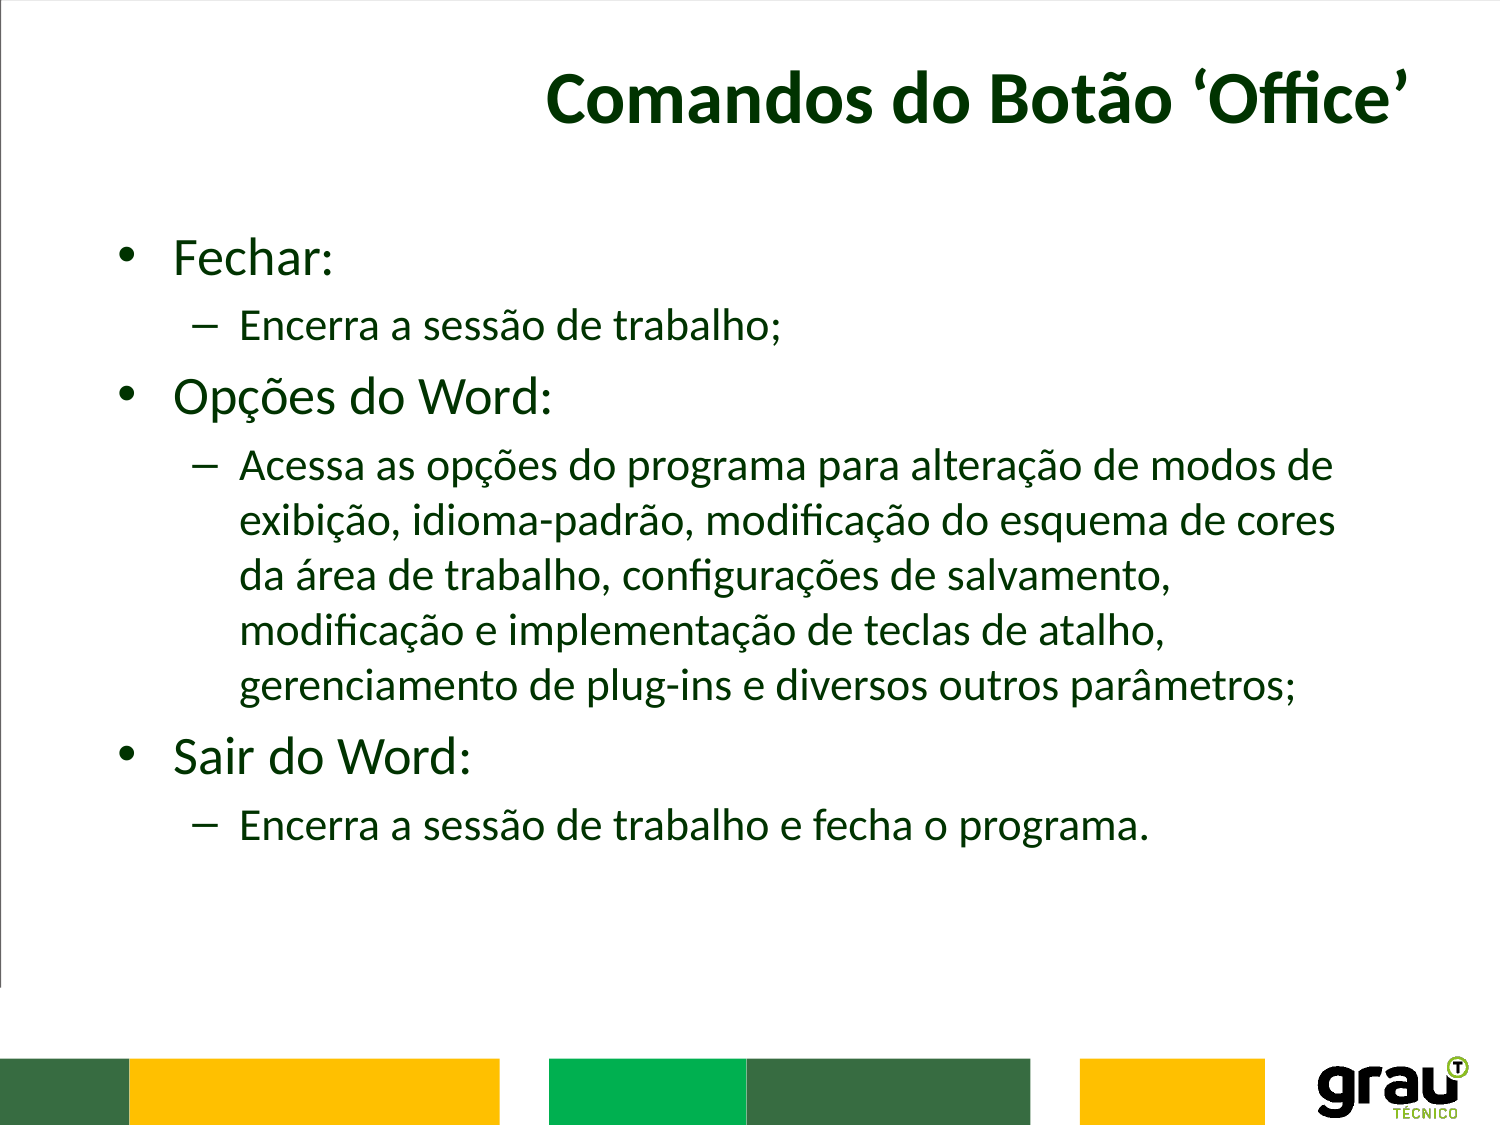

# Comandos do Botão ‘Office’
Fechar:
Encerra a sessão de trabalho;
Opções do Word:
Acessa as opções do programa para alteração de modos de exibição, idioma-padrão, modificação do esquema de cores da área de trabalho, configurações de salvamento, modificação e implementação de teclas de atalho, gerenciamento de plug-ins e diversos outros parâmetros;
Sair do Word:
Encerra a sessão de trabalho e fecha o programa.